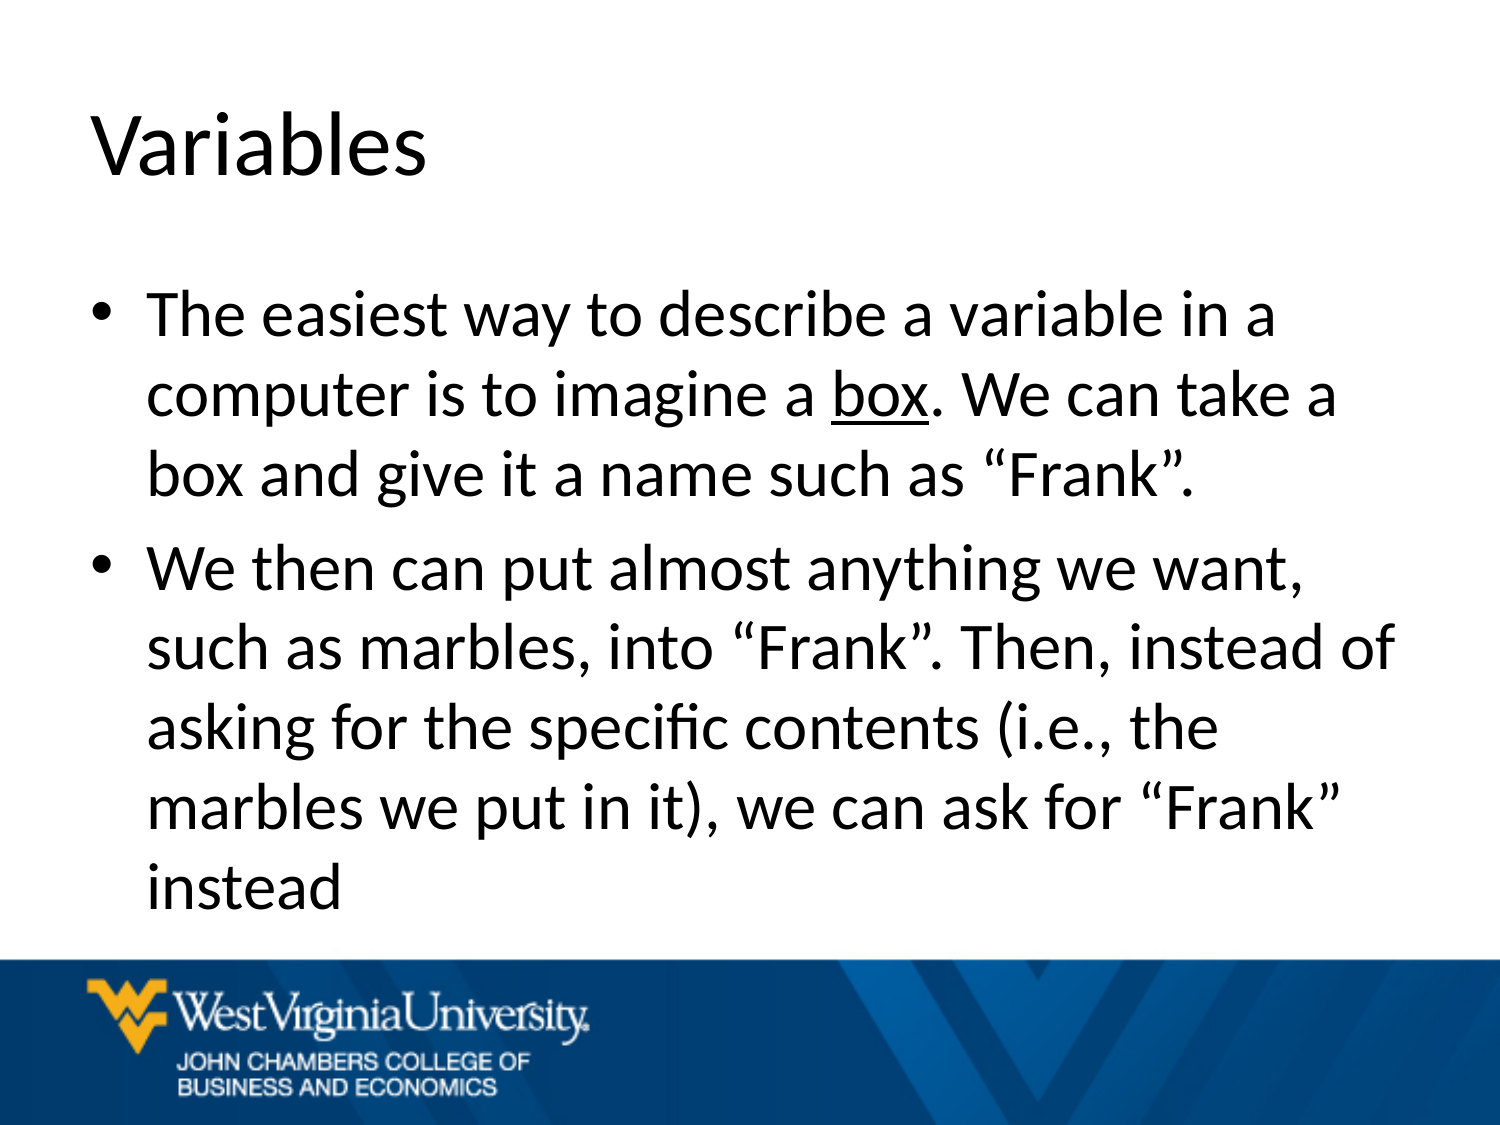

# Variables
The easiest way to describe a variable in a computer is to imagine a box. We can take a box and give it a name such as “Frank”.
We then can put almost anything we want, such as marbles, into “Frank”. Then, instead of asking for the specific contents (i.e., the marbles we put in it), we can ask for “Frank” instead